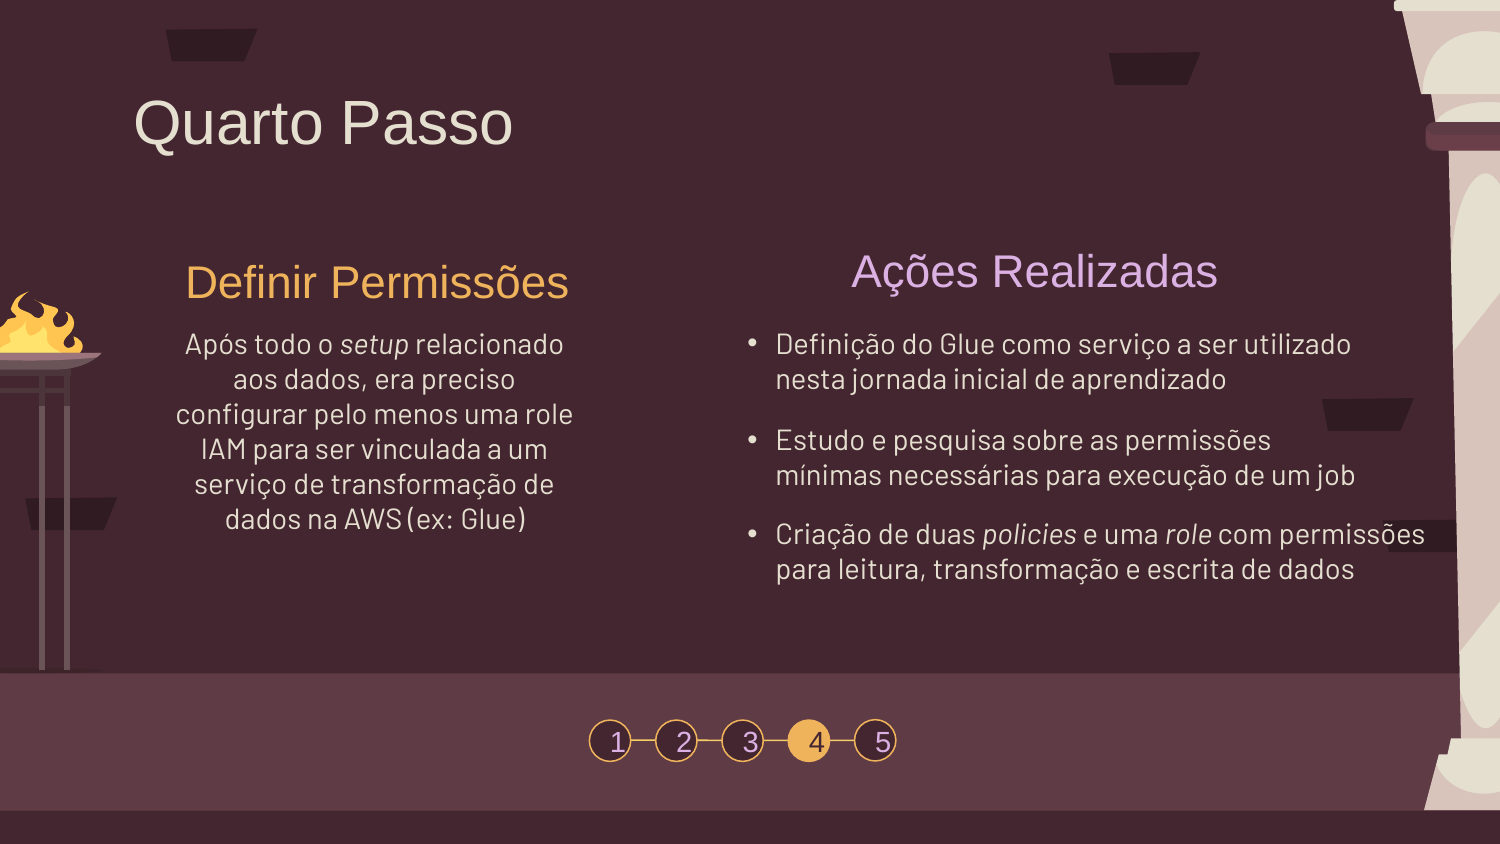

# Quarto Passo
Ações Realizadas
Definir Permissões
Definição do Glue como serviço a ser utilizado nesta jornada inicial de aprendizado
Após todo o setup relacionado aos dados, era preciso configurar pelo menos uma role IAM para ser vinculada a um serviço de transformação de dados na AWS (ex: Glue)
Estudo e pesquisa sobre as permissões mínimas necessárias para execução de um job
Criação de duas policies e uma role com permissões para leitura, transformação e escrita de dados
5
1
2
3
4